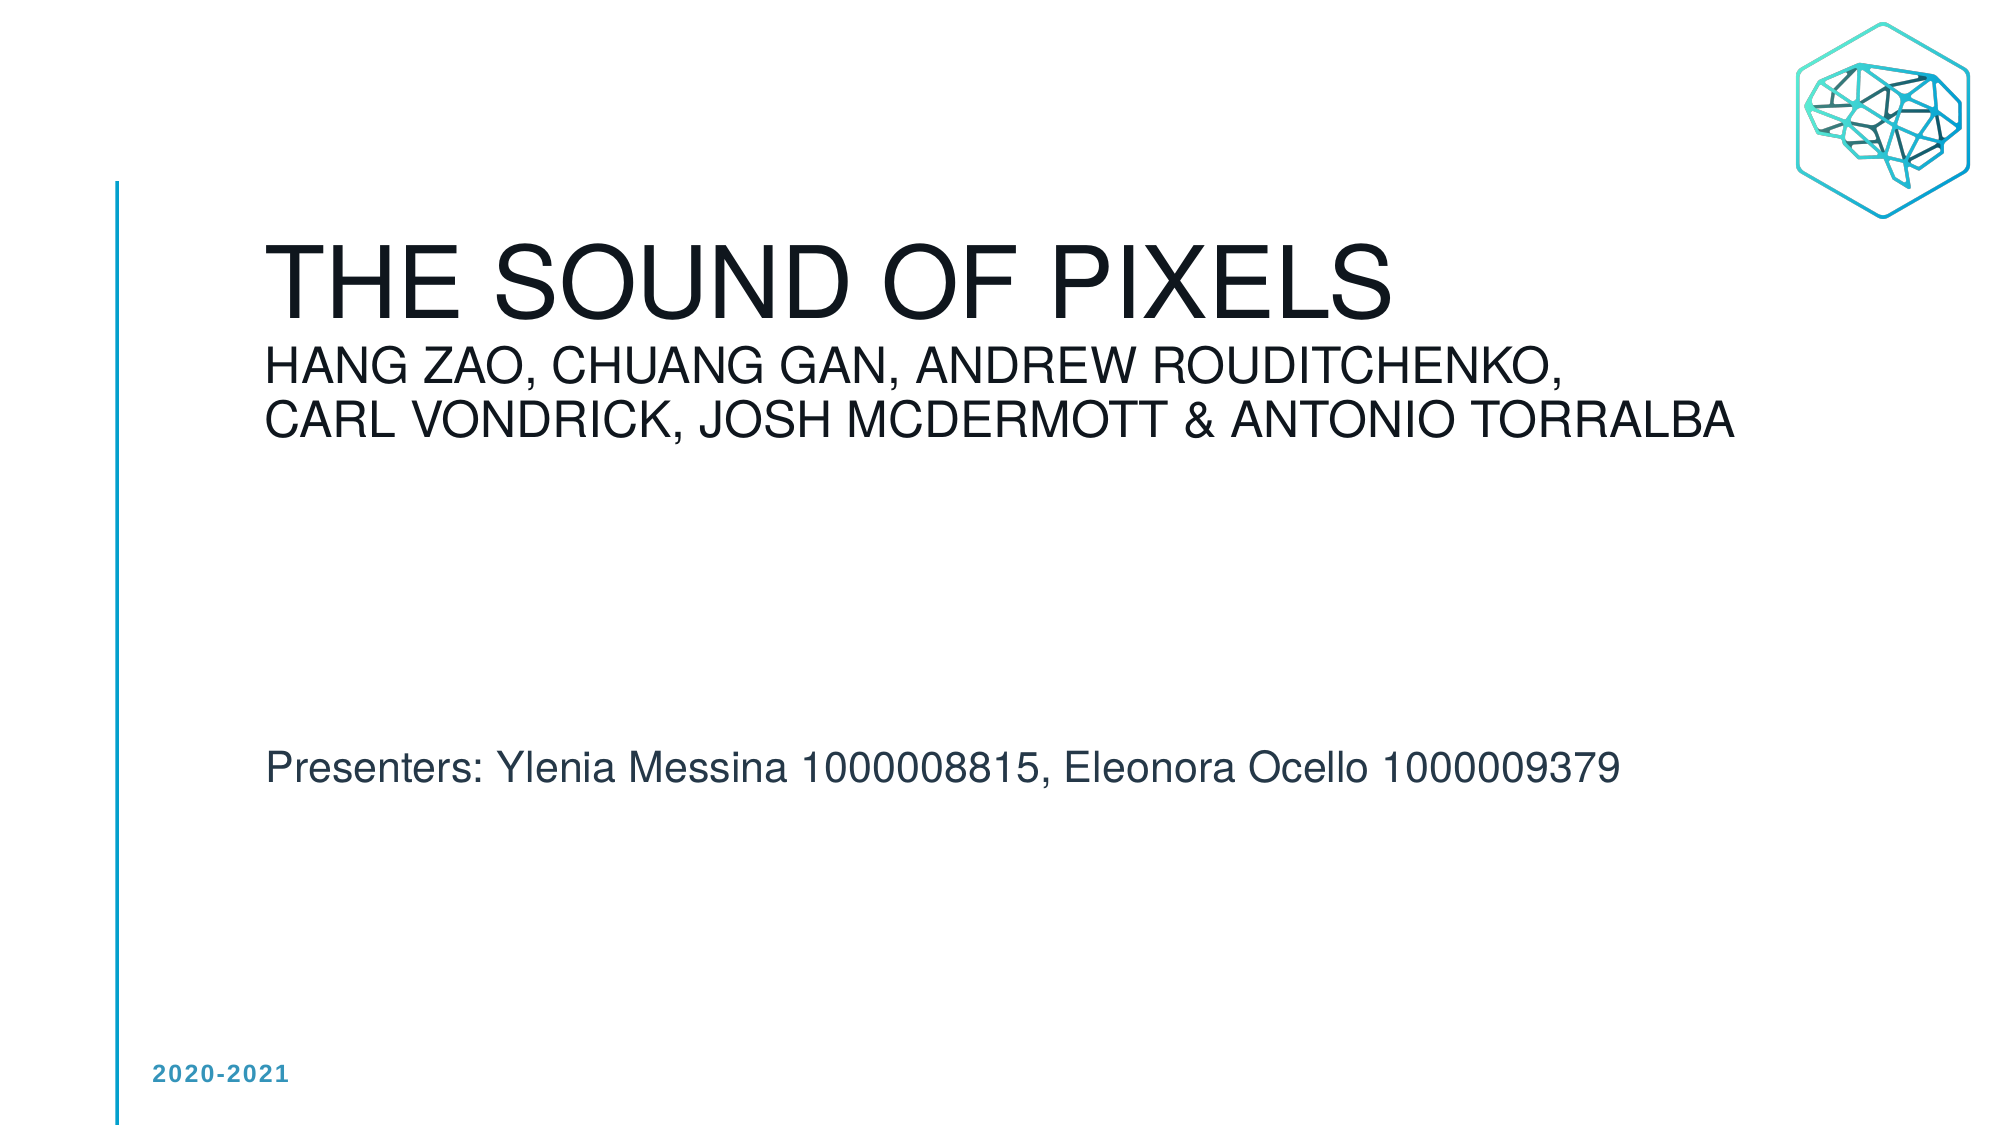

# The sound of pixels Hang Zao, Chuang gan, Andrew rouditchenko, carl vondrick, josh mcdermott & Antonio torralba
Presenters: Ylenia Messina 1000008815, Eleonora Ocello 1000009379
2020-2021